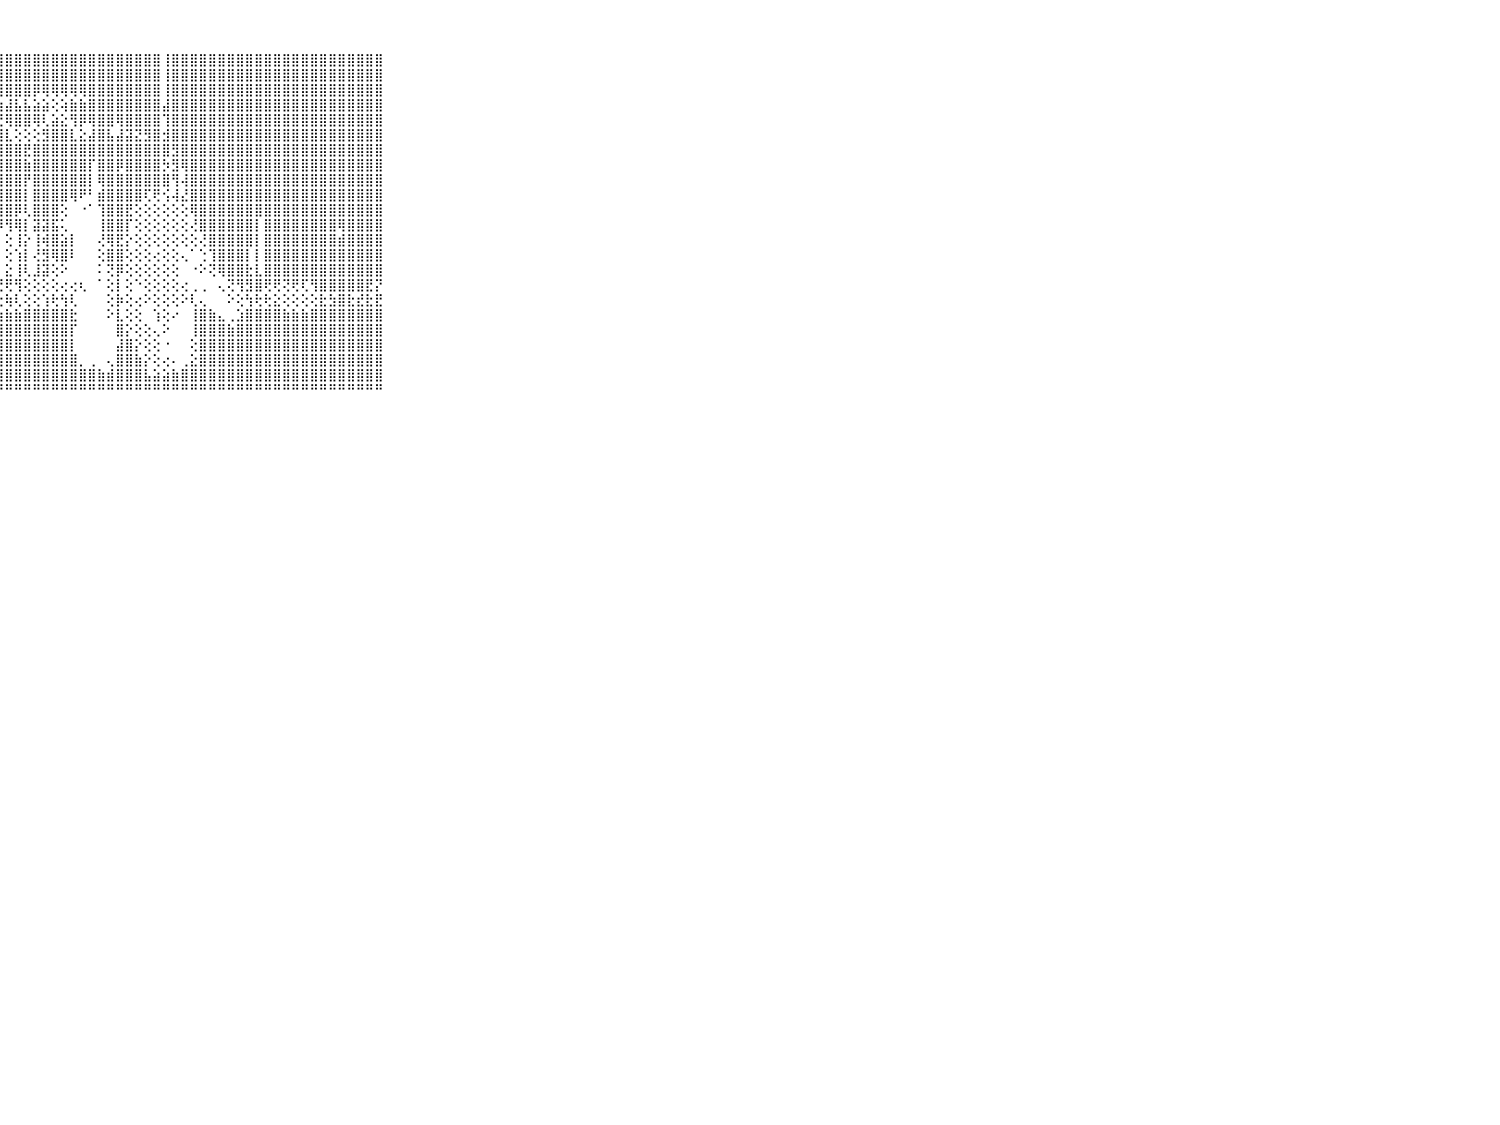

⠀⠀⠀⠀⠀⠀⠀⠀⠀⠀⠀⣸⣿⣿⣿⣵⣼⣿⣿⣿⣿⣿⣿⣿⣿⣿⣿⣿⣿⣿⣿⣿⣿⣿⣿⣿⣿⣿⣿⣿⣿⣿⣿⣿⣿⢸⣿⣿⣿⣿⣿⣿⣿⣿⣿⣿⣿⣿⣿⣿⣿⣿⣿⣿⣿⣿⣿⣿⣿⠀⠀⠀⠀⠀⠀⠀⠀⠀⠀⠀⠀
⠀⠀⠀⠀⠀⠀⠀⠀⠀⠀⠀⣿⣿⣿⣿⣿⣿⣿⣿⣿⣿⣿⣿⣿⣿⣿⣿⣿⣿⣿⣿⣿⣿⣿⣿⣿⣿⣿⣿⣿⣿⣿⣿⣿⣿⢸⣿⣿⣿⣿⣿⣿⣿⣿⣿⣿⣿⣿⣿⣿⣿⣿⣿⣿⣿⣿⣿⣿⣿⠀⠀⠀⠀⠀⠀⠀⠀⠀⠀⠀⠀
⠀⠀⠀⠀⠀⠀⠀⠀⠀⠀⠀⣿⣿⣿⣿⣿⣿⣿⣿⣿⣿⣿⣿⣿⣿⣿⣿⣿⣿⣿⣿⡿⢿⢿⢿⢿⢿⣿⣿⣿⣿⣿⣿⣿⣿⢸⣿⣿⣿⣿⣿⣿⣿⣿⣿⣿⣿⣿⣿⣿⣿⣿⣿⣿⣿⣿⣿⣿⣿⠀⠀⠀⠀⠀⠀⠀⠀⠀⠀⠀⠀
⠀⠀⠀⠀⠀⠀⠀⠀⠀⠀⠀⣿⣿⣿⣿⣿⡏⢝⣝⡝⢝⣝⣝⣽⣷⣕⡕⣱⣼⣧⣧⣵⣵⢕⢵⣷⣷⣿⣿⣿⣿⣿⣿⣿⣿⣼⣿⣿⣿⣿⣿⣿⣿⣿⣿⣿⣿⣿⣿⣿⣿⣿⣿⣿⣿⣿⣿⣿⣿⠀⠀⠀⠀⠀⠀⠀⠀⠀⠀⠀⠀
⠀⠀⠀⠀⠀⠀⠀⠀⠀⠀⠀⣿⣿⣿⣿⣿⣇⣺⡟⢕⡜⢿⣿⣽⣿⢏⣱⣜⢿⣿⣿⢿⢇⣵⣕⢻⡿⢿⣿⣿⢿⣿⣿⣿⣿⢹⣿⣿⣿⣿⣿⣿⣿⣿⣿⣿⣿⣿⣿⣿⣿⣿⣿⣿⣿⣿⣿⣿⣿⠀⠀⠀⠀⠀⠀⠀⠀⠀⠀⠀⠀
⠀⠀⠀⠀⠀⠀⠀⠀⠀⠀⠀⣿⣿⣿⣿⣿⡏⢝⢱⣾⣿⡇⢕⢕⢕⣷⣿⣿⣇⢕⢕⢕⣻⣿⣿⣇⣕⣼⣿⣧⣼⣽⣝⣻⣿⣺⣿⣿⣿⣿⣿⣿⣿⣿⣿⣿⣿⣿⣿⣿⣿⣿⣿⣿⣿⣿⣿⣿⣿⠀⠀⠀⠀⠀⠀⠀⠀⠀⠀⠀⠀
⠀⠀⠀⠀⠀⠀⠀⠀⠀⠀⠀⣿⣿⣿⣿⣿⣇⣱⣿⣿⣿⣿⣷⢇⣾⣿⣿⣿⣿⣿⣟⣿⣿⣿⣿⣿⣿⣿⣿⣿⣿⣿⣿⣿⣿⣿⣻⣿⣿⣿⣿⣿⣿⣿⣿⣿⣿⣿⣿⣿⣿⣿⣿⣿⣿⣿⣿⣿⣿⠀⠀⠀⠀⠀⠀⠀⠀⠀⠀⠀⠀
⠀⠀⠀⠀⠀⠀⠀⠀⠀⠀⠀⣿⣿⣿⣿⣿⣿⣿⣿⣿⣿⣿⣿⡇⢸⣿⣿⣿⣿⣿⣷⣿⣿⣿⣿⣿⣿⡏⣿⣿⡿⣿⣿⣿⣿⡳⣻⢿⣿⣿⣿⣿⣿⣿⣿⣿⣿⣿⣿⣿⣿⣿⣿⣿⣿⣿⣿⣿⣿⠀⠀⠀⠀⠀⠀⠀⠀⠀⠀⠀⠀
⠀⠀⠀⠀⠀⠀⠀⠀⠀⠀⠀⣿⣟⣿⣿⣿⣿⣿⣿⣿⣿⣿⣿⡇⣹⣿⣿⣿⣿⣿⡟⣿⣿⣿⣿⣿⣿⡇⢿⣿⣿⣿⣿⣿⣿⣿⢻⢼⣿⣿⣿⣿⣿⣿⣿⣿⣿⣿⣿⣿⣿⣿⣿⣿⣿⣿⣿⣿⣿⠀⠀⠀⠀⠀⠀⠀⠀⠀⠀⠀⠀
⠀⠀⠀⠀⠀⠀⠀⠀⠀⠀⠀⣿⣿⣿⣿⣿⣧⣿⣿⣿⣿⣿⣿⢇⢸⣿⣿⣿⣿⣿⡇⣿⣿⣿⣿⢿⠟⠃⣾⣿⣿⣿⣿⢏⢟⢪⢼⣜⣿⣿⣿⣿⣿⣿⣿⣿⣿⣿⣿⣿⣿⣿⣿⣿⣿⣿⣿⣿⣿⠀⠀⠀⠀⠀⠀⠀⠀⠀⠀⠀⠀
⠀⠀⠀⠀⠀⠀⠀⠀⠀⠀⠀⣿⣟⠁⠁⠀⠀⠻⡿⢟⣿⣿⣿⢇⢸⣿⣿⣿⣿⡿⢇⣿⣿⣿⢕⠀⠐⠁⢹⣿⣿⣟⢕⢕⢕⢕⢕⢕⢿⣿⣿⣿⣿⣿⣿⣿⣿⣿⣿⣿⣿⣿⣿⣿⣿⣿⣿⣿⣿⠀⠀⠀⠀⠀⠀⠀⠀⠀⠀⠀⠀
⠀⠀⠀⠀⠀⠀⠀⠀⠀⠀⠀⣿⣿⡇⠀⠀⠀⠀⠀⠀⢸⣿⣿⢇⡼⢟⣿⡿⢻⢿⡇⣽⣽⣯⢅⠀⠀⠀⢸⣿⣿⡏⢕⢕⢕⢕⢕⢕⢜⣿⣿⣿⣿⣿⣿⡇⣿⣿⣿⣿⣿⣿⣿⣿⢿⣿⣿⣿⣿⠀⠀⠀⠀⠀⠀⠀⠀⠀⠀⠀⠀
⠀⠀⠀⠀⠀⠀⠀⠀⠀⠀⠀⣿⡿⠇⠀⠀⠀⠀⠀⠀⢕⣿⣿⡕⢕⢕⢿⡇⢕⢸⡕⢸⢾⣿⣵⡇⠀⠀⢜⢿⣟⡕⢕⢕⢕⢕⢕⢕⢕⢜⣿⣿⣿⣿⣿⡇⣿⣿⣿⣿⣿⣿⣿⣿⣾⣿⣿⣿⣿⠀⠀⠀⠀⠀⠀⠀⠀⠀⠀⠀⠀
⠀⠀⠀⠀⠀⠀⠀⠀⠀⠀⠀⣿⡧⠔⠀⠀⠀⠀⠀⠀⢕⣿⡿⢇⢕⢕⢹⡇⢕⢱⡇⢜⣻⢿⣿⠇⠀⠀⢕⣿⣿⢕⢕⢕⢔⢕⢕⢄⠁⢑⢹⣿⣿⣿⡇⡇⣿⣿⣿⣿⣿⣿⣿⣿⣿⣿⣿⣿⣿⠀⠀⠀⠀⠀⠀⠀⠀⠀⠀⠀⠀
⠀⠀⠀⠀⠀⠀⠀⠀⠀⠀⠀⣿⢇⠑⠀⠀⠀⠀⠀⢁⣱⣿⡇⢕⢇⢕⣺⡇⣕⢸⢇⣸⣽⢕⠕⠀⠀⠀⠅⢝⡿⢕⢕⢕⢕⢕⢕⠀⠐⠕⢝⢿⣿⣿⣗⣇⣿⣿⣿⣿⣿⣿⣿⣿⣿⣿⣿⣿⣿⠀⠀⠀⠀⠀⠀⠀⠀⠀⠀⠀⠀
⠀⠀⠀⠀⠀⠀⠀⠀⠀⠀⠀⢏⠁⢔⢔⢔⠄⢄⣷⣿⡟⢕⢕⢕⢇⢝⢝⢟⢟⢻⢕⢕⢕⢕⢔⢔⢆⠀⠁⢕⡇⢕⠑⢕⢕⢕⢕⢔⢀⢀⠀⢄⢝⢻⣻⣿⢟⢟⢝⢟⢏⢻⣿⣿⣿⣿⣿⣟⡝⠀⠀⠀⠀⠀⠀⠀⠀⠀⠀⠀⠀
⠀⠀⠀⠀⠀⠀⠀⠀⠀⠀⠀⠀⠀⠐⠔⠁⠈⠟⣿⣿⡧⢵⢵⢕⡕⢕⢕⢕⢷⢇⢕⢕⢱⢗⢳⢇⠀⠀⠀⢕⡷⢕⢔⠕⢕⢕⢕⠕⢇⢄⠀⠀⠕⢕⢳⢗⢗⣕⢕⢕⢕⢕⣗⣳⣿⣗⣞⣗⣟⠀⠀⠀⠀⠀⠀⠀⠀⠀⠀⠀⠀
⠀⠀⠀⠀⠀⠀⠀⠀⠀⠀⠀⠀⠀⠑⠑⠀⠀⠁⢻⣿⣷⣷⣷⣷⣷⣷⣷⣷⣷⣷⣿⣿⣿⣿⣿⣗⠀⠀⠀⠕⣇⢕⢕⠀⢱⢕⠔⠀⢸⣿⣷⣄⢀⣱⣿⣿⣿⣿⣷⣷⣷⣿⣿⣿⣿⣿⣿⣿⣿⠀⠀⠀⠀⠀⠀⠀⠀⠀⠀⠀⠀
⠀⠀⠀⠀⠀⠀⠀⠀⠀⠀⠀⠀⢀⠀⠀⠐⠐⠀⠔⢹⣿⣿⣿⣿⣿⣿⣿⣿⣿⣿⣿⣿⣿⣿⣿⡏⠀⠀⠀⠀⣿⡕⢕⢕⢄⠕⠀⠀⢸⣿⣿⣿⣷⣿⣿⣿⣿⣿⣿⣿⣿⣿⣿⣿⣿⣿⣿⣿⣿⠀⠀⠀⠀⠀⠀⠀⠀⠀⠀⠀⠀
⠀⠀⠀⠀⠀⠀⠀⠀⠀⠀⠀⠀⢄⢄⢀⢀⠀⢀⠀⠀⠘⢿⣿⣿⣿⣿⣿⣿⣿⣿⣿⣿⣿⣿⣿⡇⠀⠀⠀⠀⣼⣿⡕⢕⢕⠐⠀⠀⢕⣿⣿⣿⣿⣿⣿⣿⣿⣿⣿⣿⣿⣿⣿⣿⣿⣿⣿⣿⣿⠀⠀⠀⠀⠀⠀⠀⠀⠀⠀⠀⠀
⠀⠀⠀⠀⠀⠀⠀⠀⠀⠀⠀⠀⢕⢕⣾⣿⣔⠀⠀⠀⠀⠘⢿⣿⣿⣿⣿⣿⣿⣿⣿⣿⣿⣿⣿⣿⡀⢀⠀⢄⣿⣿⣷⡕⢕⢔⠄⢀⣕⣿⣿⣿⣿⣿⣿⣿⣿⣿⣿⣿⣿⣿⣿⣿⣿⣿⣿⣿⣿⠀⠀⠀⠀⠀⠀⠀⠀⠀⠀⠀⠀
⠀⠀⠀⠀⠀⠀⠀⠀⠀⠀⠀⠁⢕⣼⣿⣿⣿⣷⣄⠀⠀⠀⠁⢻⣿⣿⣿⣿⣿⣿⣿⣿⣿⣿⣿⣿⣿⣿⣷⣾⣿⣿⣿⣧⣵⣵⣷⣿⣿⣿⣿⣿⣿⣿⣿⣿⣿⣿⣿⣿⣿⣿⣿⣿⣿⣿⣿⣿⣿⠀⠀⠀⠀⠀⠀⠀⠀⠀⠀⠀⠀
⠀⠀⠀⠀⠀⠀⠀⠀⠀⠀⠀⠀⠑⠛⠛⠛⠛⠛⠛⠓⠀⠀⠀⠁⠛⠛⠛⠛⠛⠛⠛⠛⠛⠛⠛⠛⠛⠛⠛⠛⠛⠛⠛⠛⠛⠛⠛⠛⠛⠛⠛⠛⠛⠛⠛⠛⠛⠛⠛⠛⠛⠛⠛⠛⠛⠛⠛⠛⠛⠀⠀⠀⠀⠀⠀⠀⠀⠀⠀⠀⠀